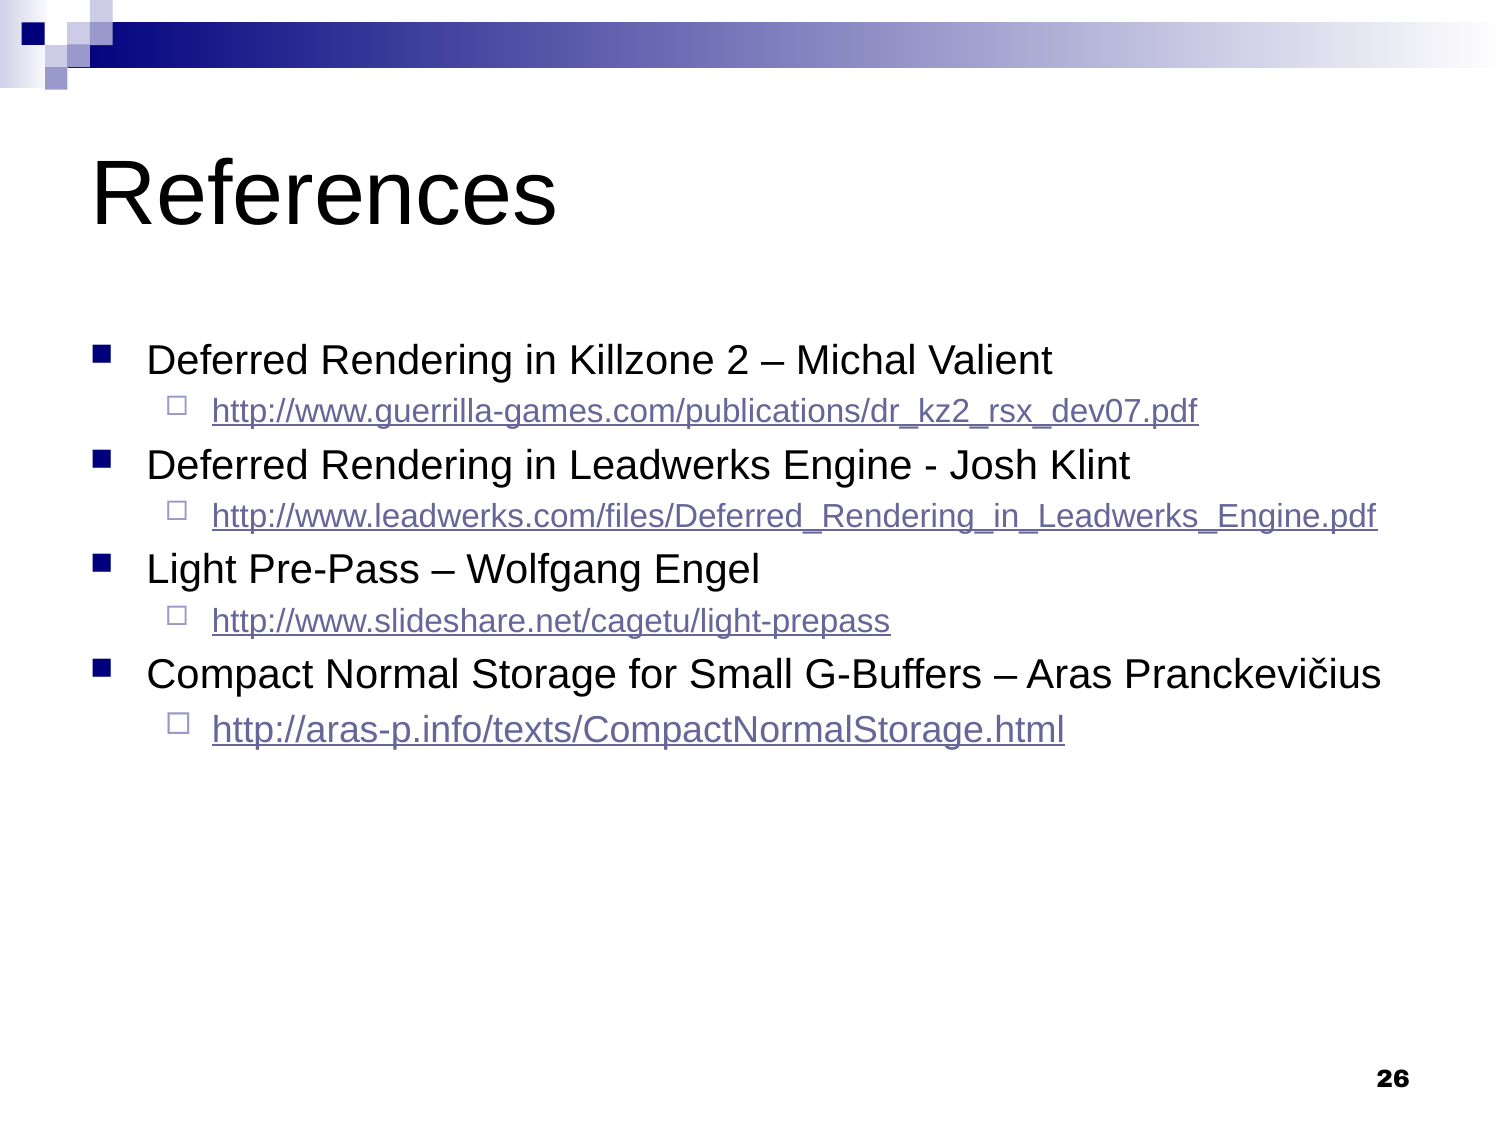

# References
Deferred Rendering in Killzone 2 – Michal Valient
http://www.guerrilla-games.com/publications/dr_kz2_rsx_dev07.pdf
Deferred Rendering in Leadwerks Engine - Josh Klint
http://www.leadwerks.com/files/Deferred_Rendering_in_Leadwerks_Engine.pdf
Light Pre-Pass – Wolfgang Engel
http://www.slideshare.net/cagetu/light-prepass
Compact Normal Storage for Small G-Buffers – Aras Pranckevičius
http://aras-p.info/texts/CompactNormalStorage.html
26